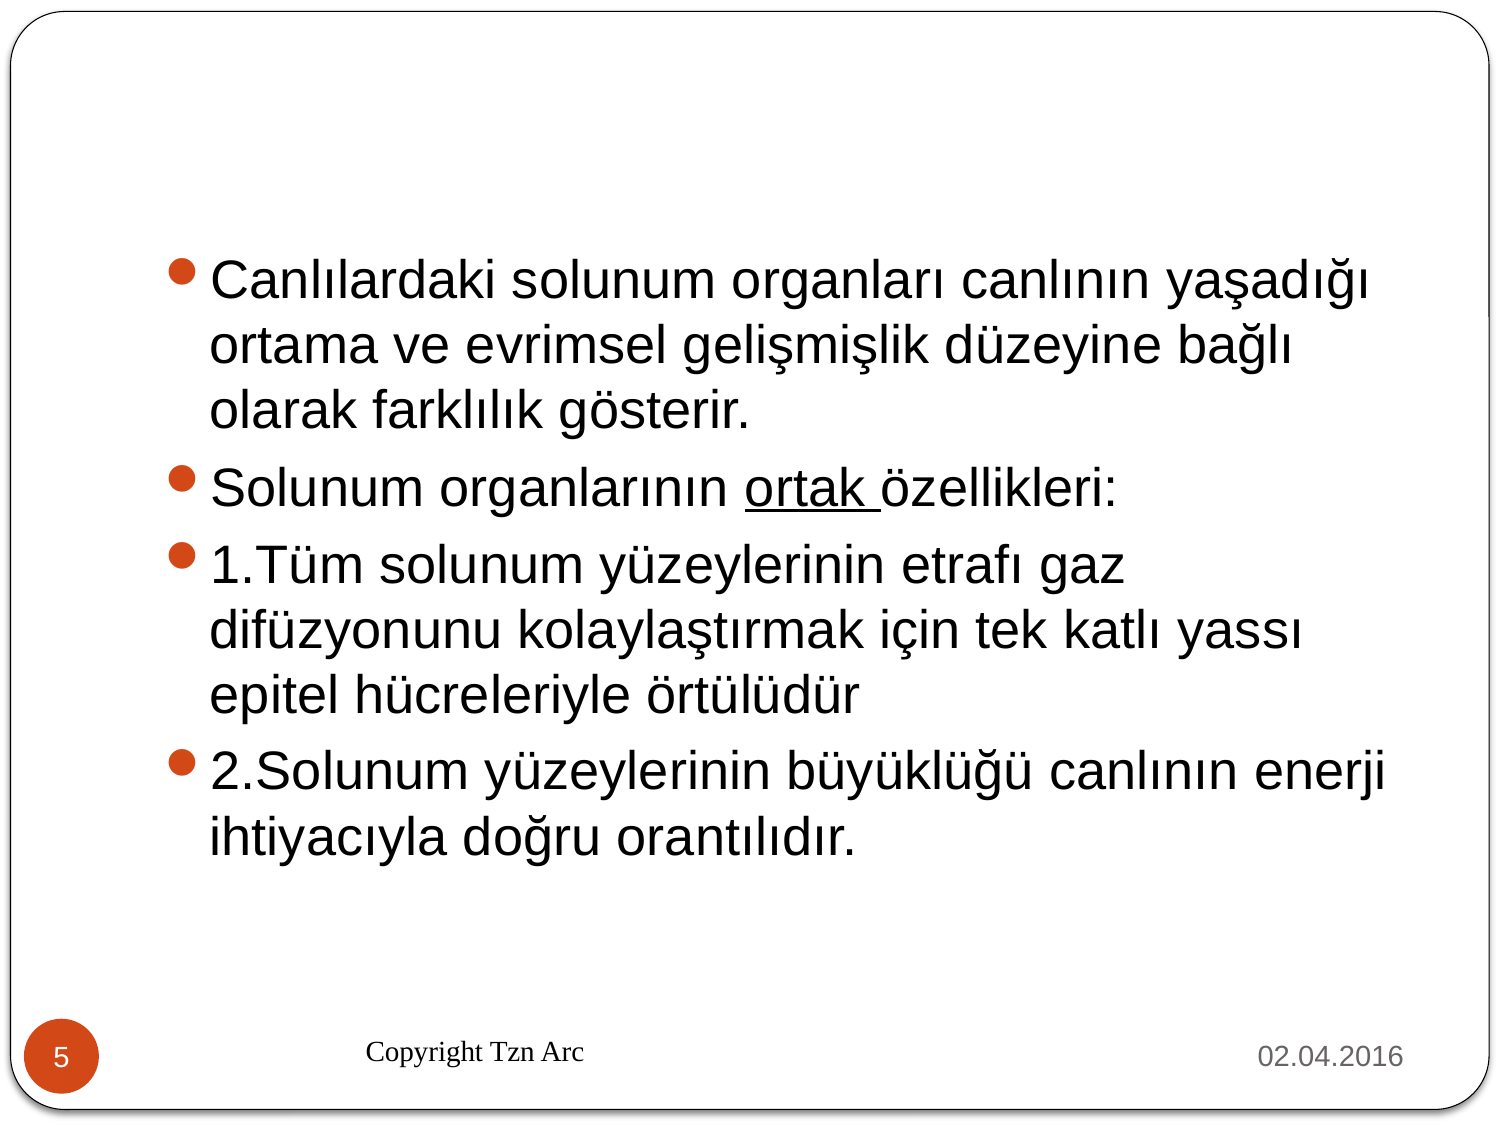

#
Canlılardaki solunum organları canlının yaşadığı ortama ve evrimsel gelişmişlik düzeyine bağlı olarak farklılık gösterir.
Solunum organlarının ortak özellikleri:
1.Tüm solunum yüzeylerinin etrafı gaz difüzyonunu kolaylaştırmak için tek katlı yassı epitel hücreleriyle örtülüdür
2.Solunum yüzeylerinin büyüklüğü canlının enerji ihtiyacıyla doğru orantılıdır.

Copyright Tzn Arc
02.04.2016
5